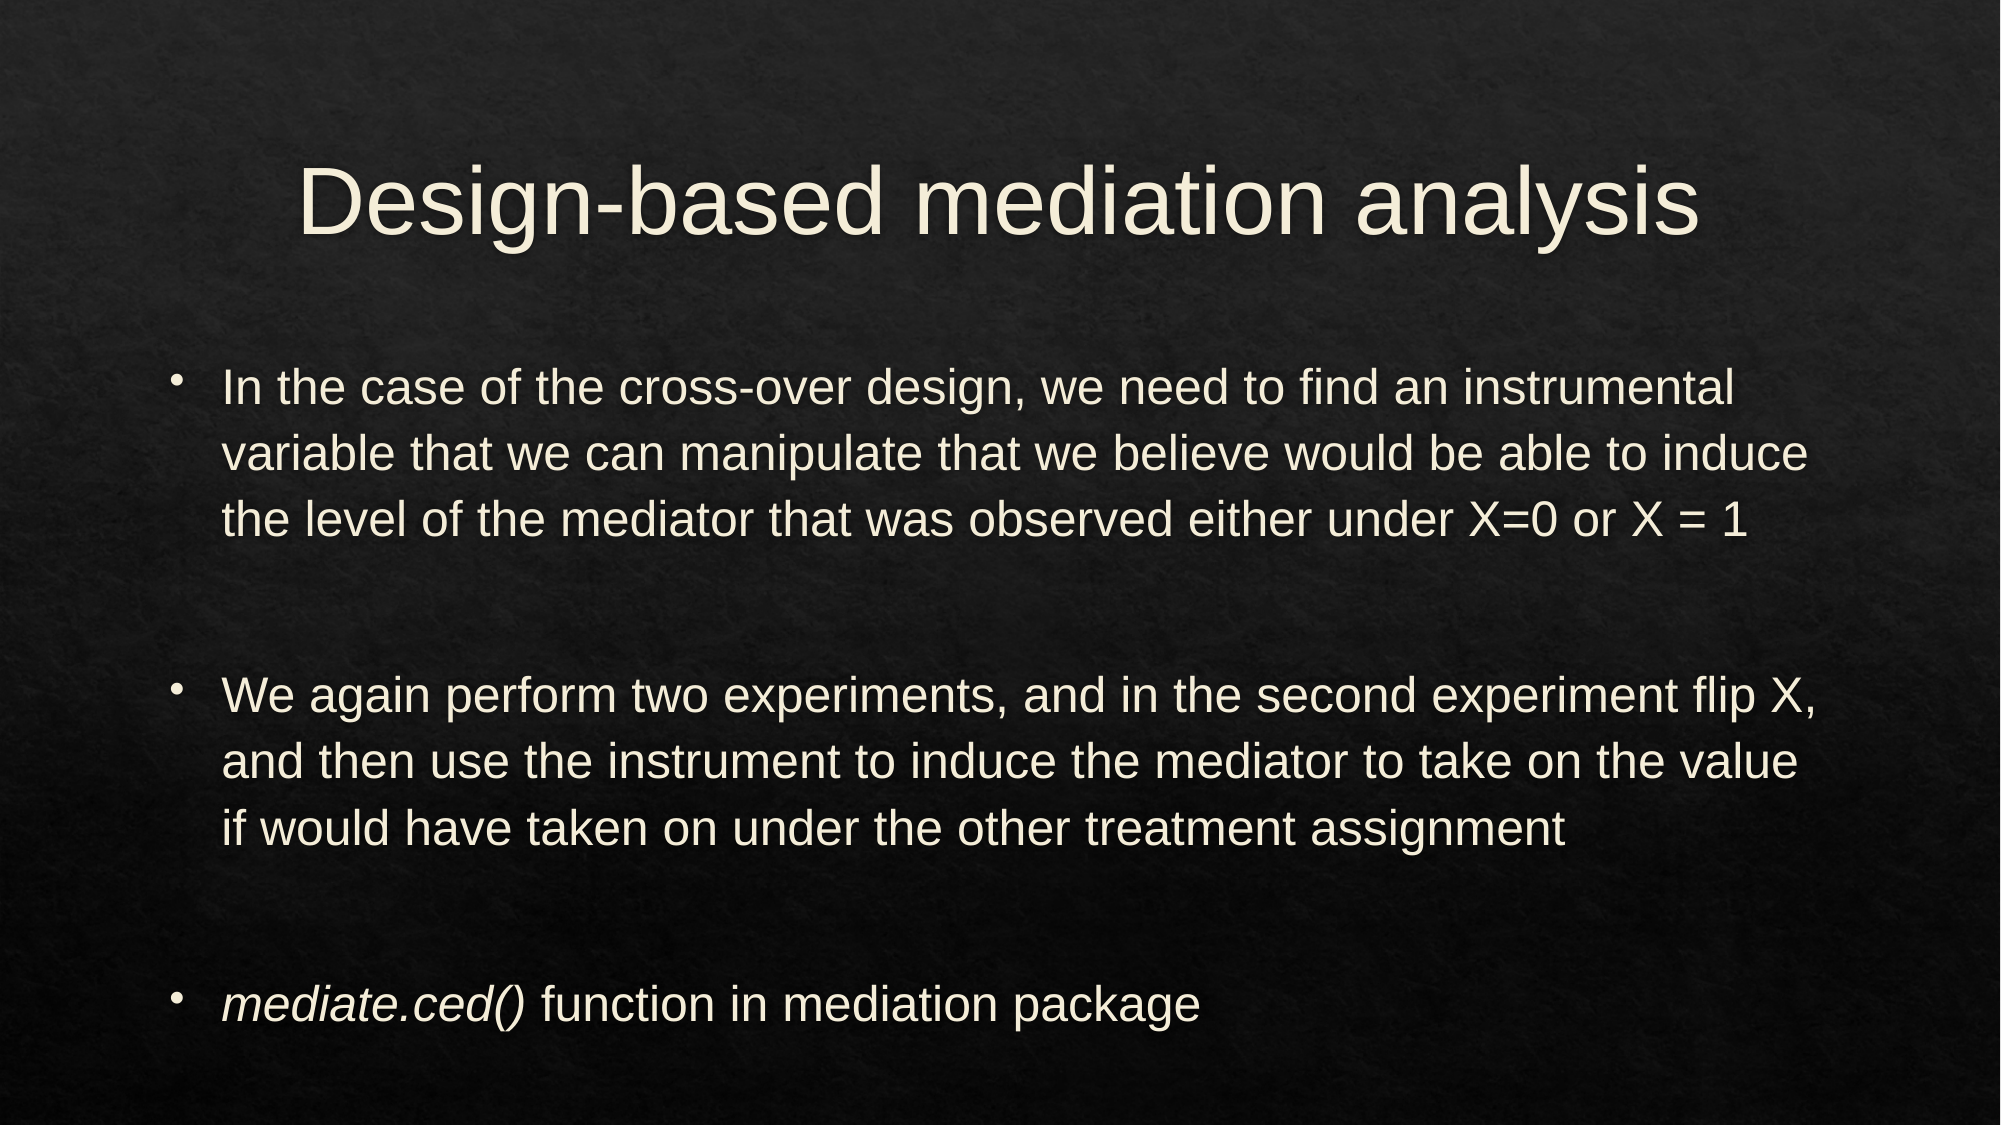

# Design-based mediation analysis
In the case of the cross-over design, we need to find an instrumental variable that we can manipulate that we believe would be able to induce the level of the mediator that was observed either under X=0 or X = 1

We again perform two experiments, and in the second experiment flip X, and then use the instrument to induce the mediator to take on the value if would have taken on under the other treatment assignment

mediate.ced() function in mediation package